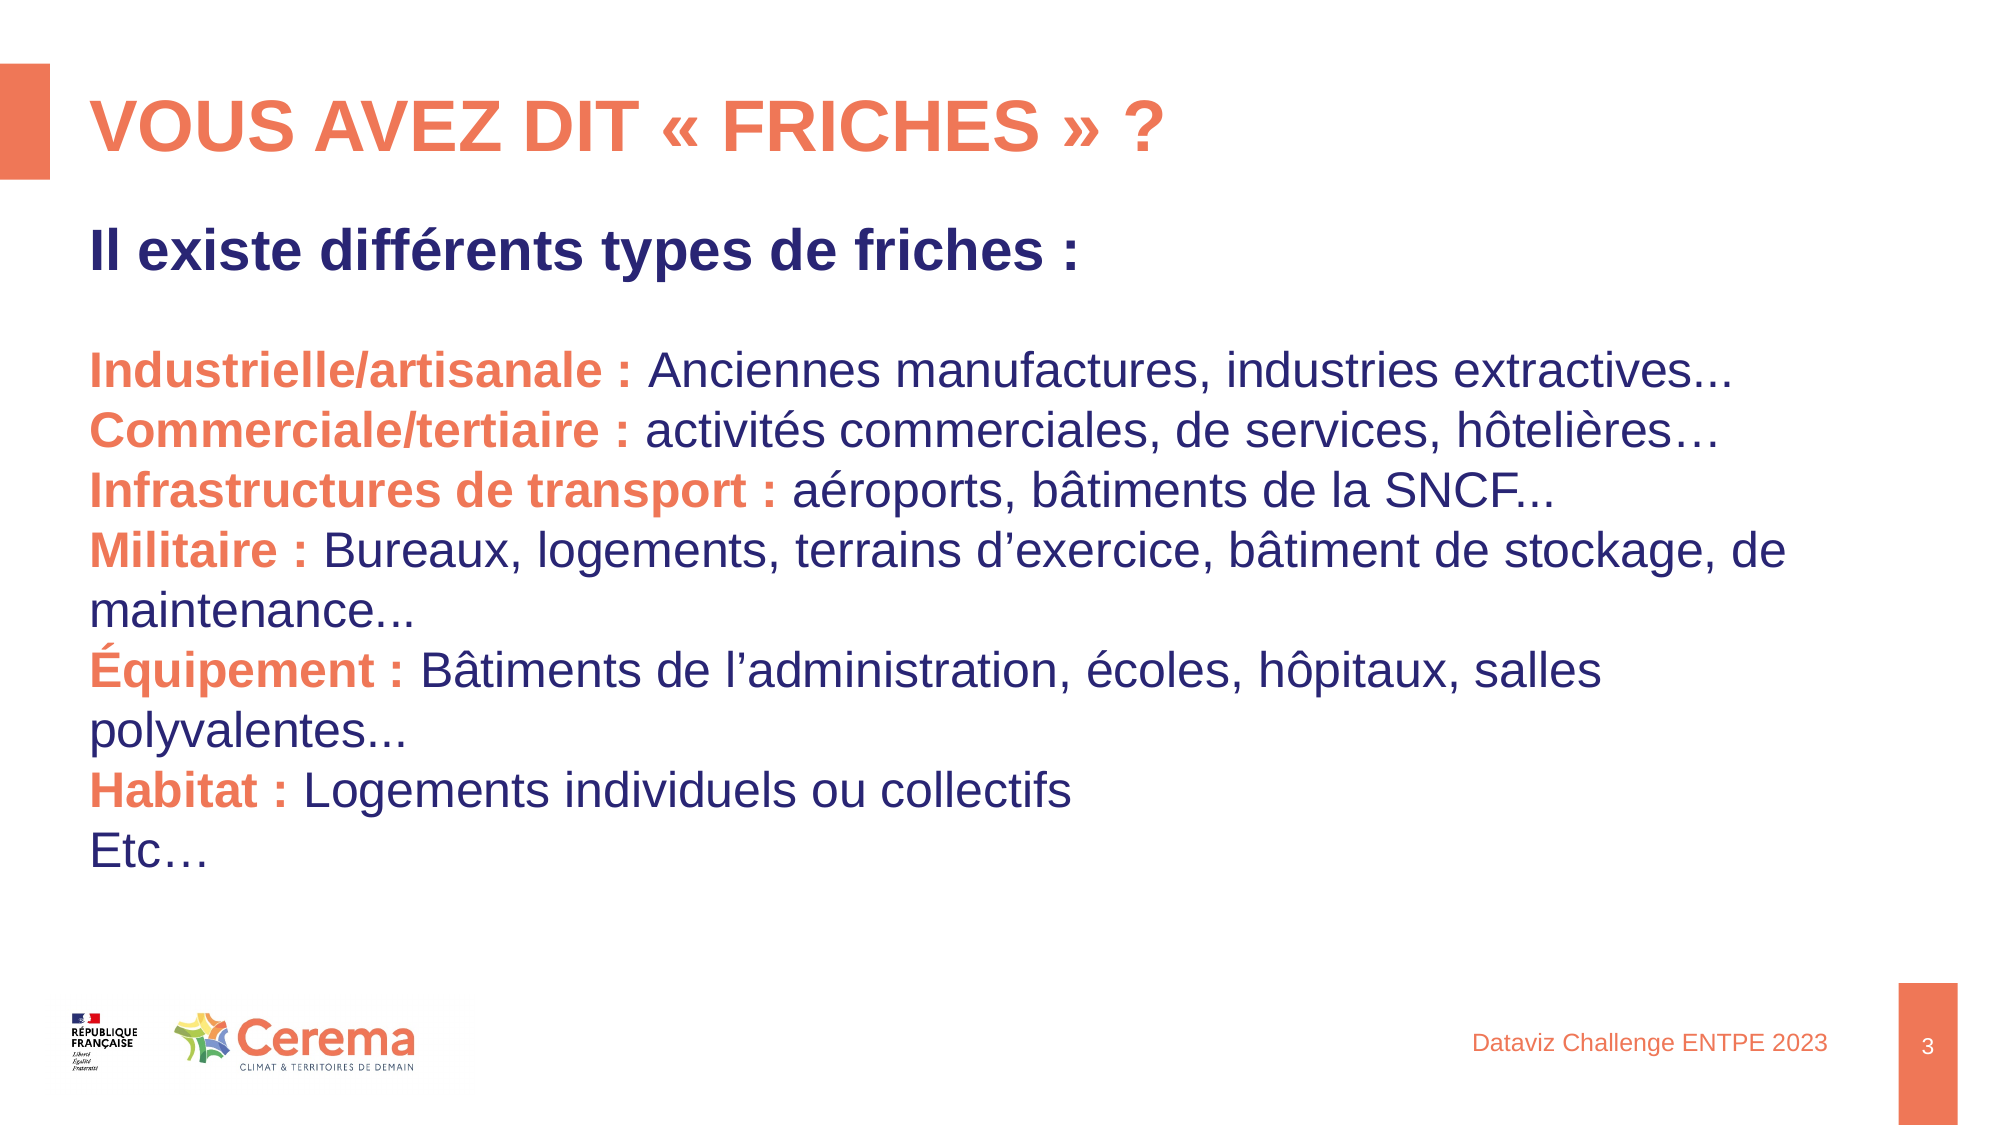

# Vous avez dit « Friches » ?
Il existe différents types de friches :
Industrielle/artisanale : Anciennes manufactures, industries extractives...
Commerciale/tertiaire : activités commerciales, de services, hôtelières…
Infrastructures de transport : aéroports, bâtiments de la SNCF...
Militaire : Bureaux, logements, terrains d’exercice, bâtiment de stockage, de maintenance...
Équipement : Bâtiments de l’administration, écoles, hôpitaux, salles polyvalentes...
Habitat : Logements individuels ou collectifs
Etc…
3
Dataviz Challenge ENTPE 2023